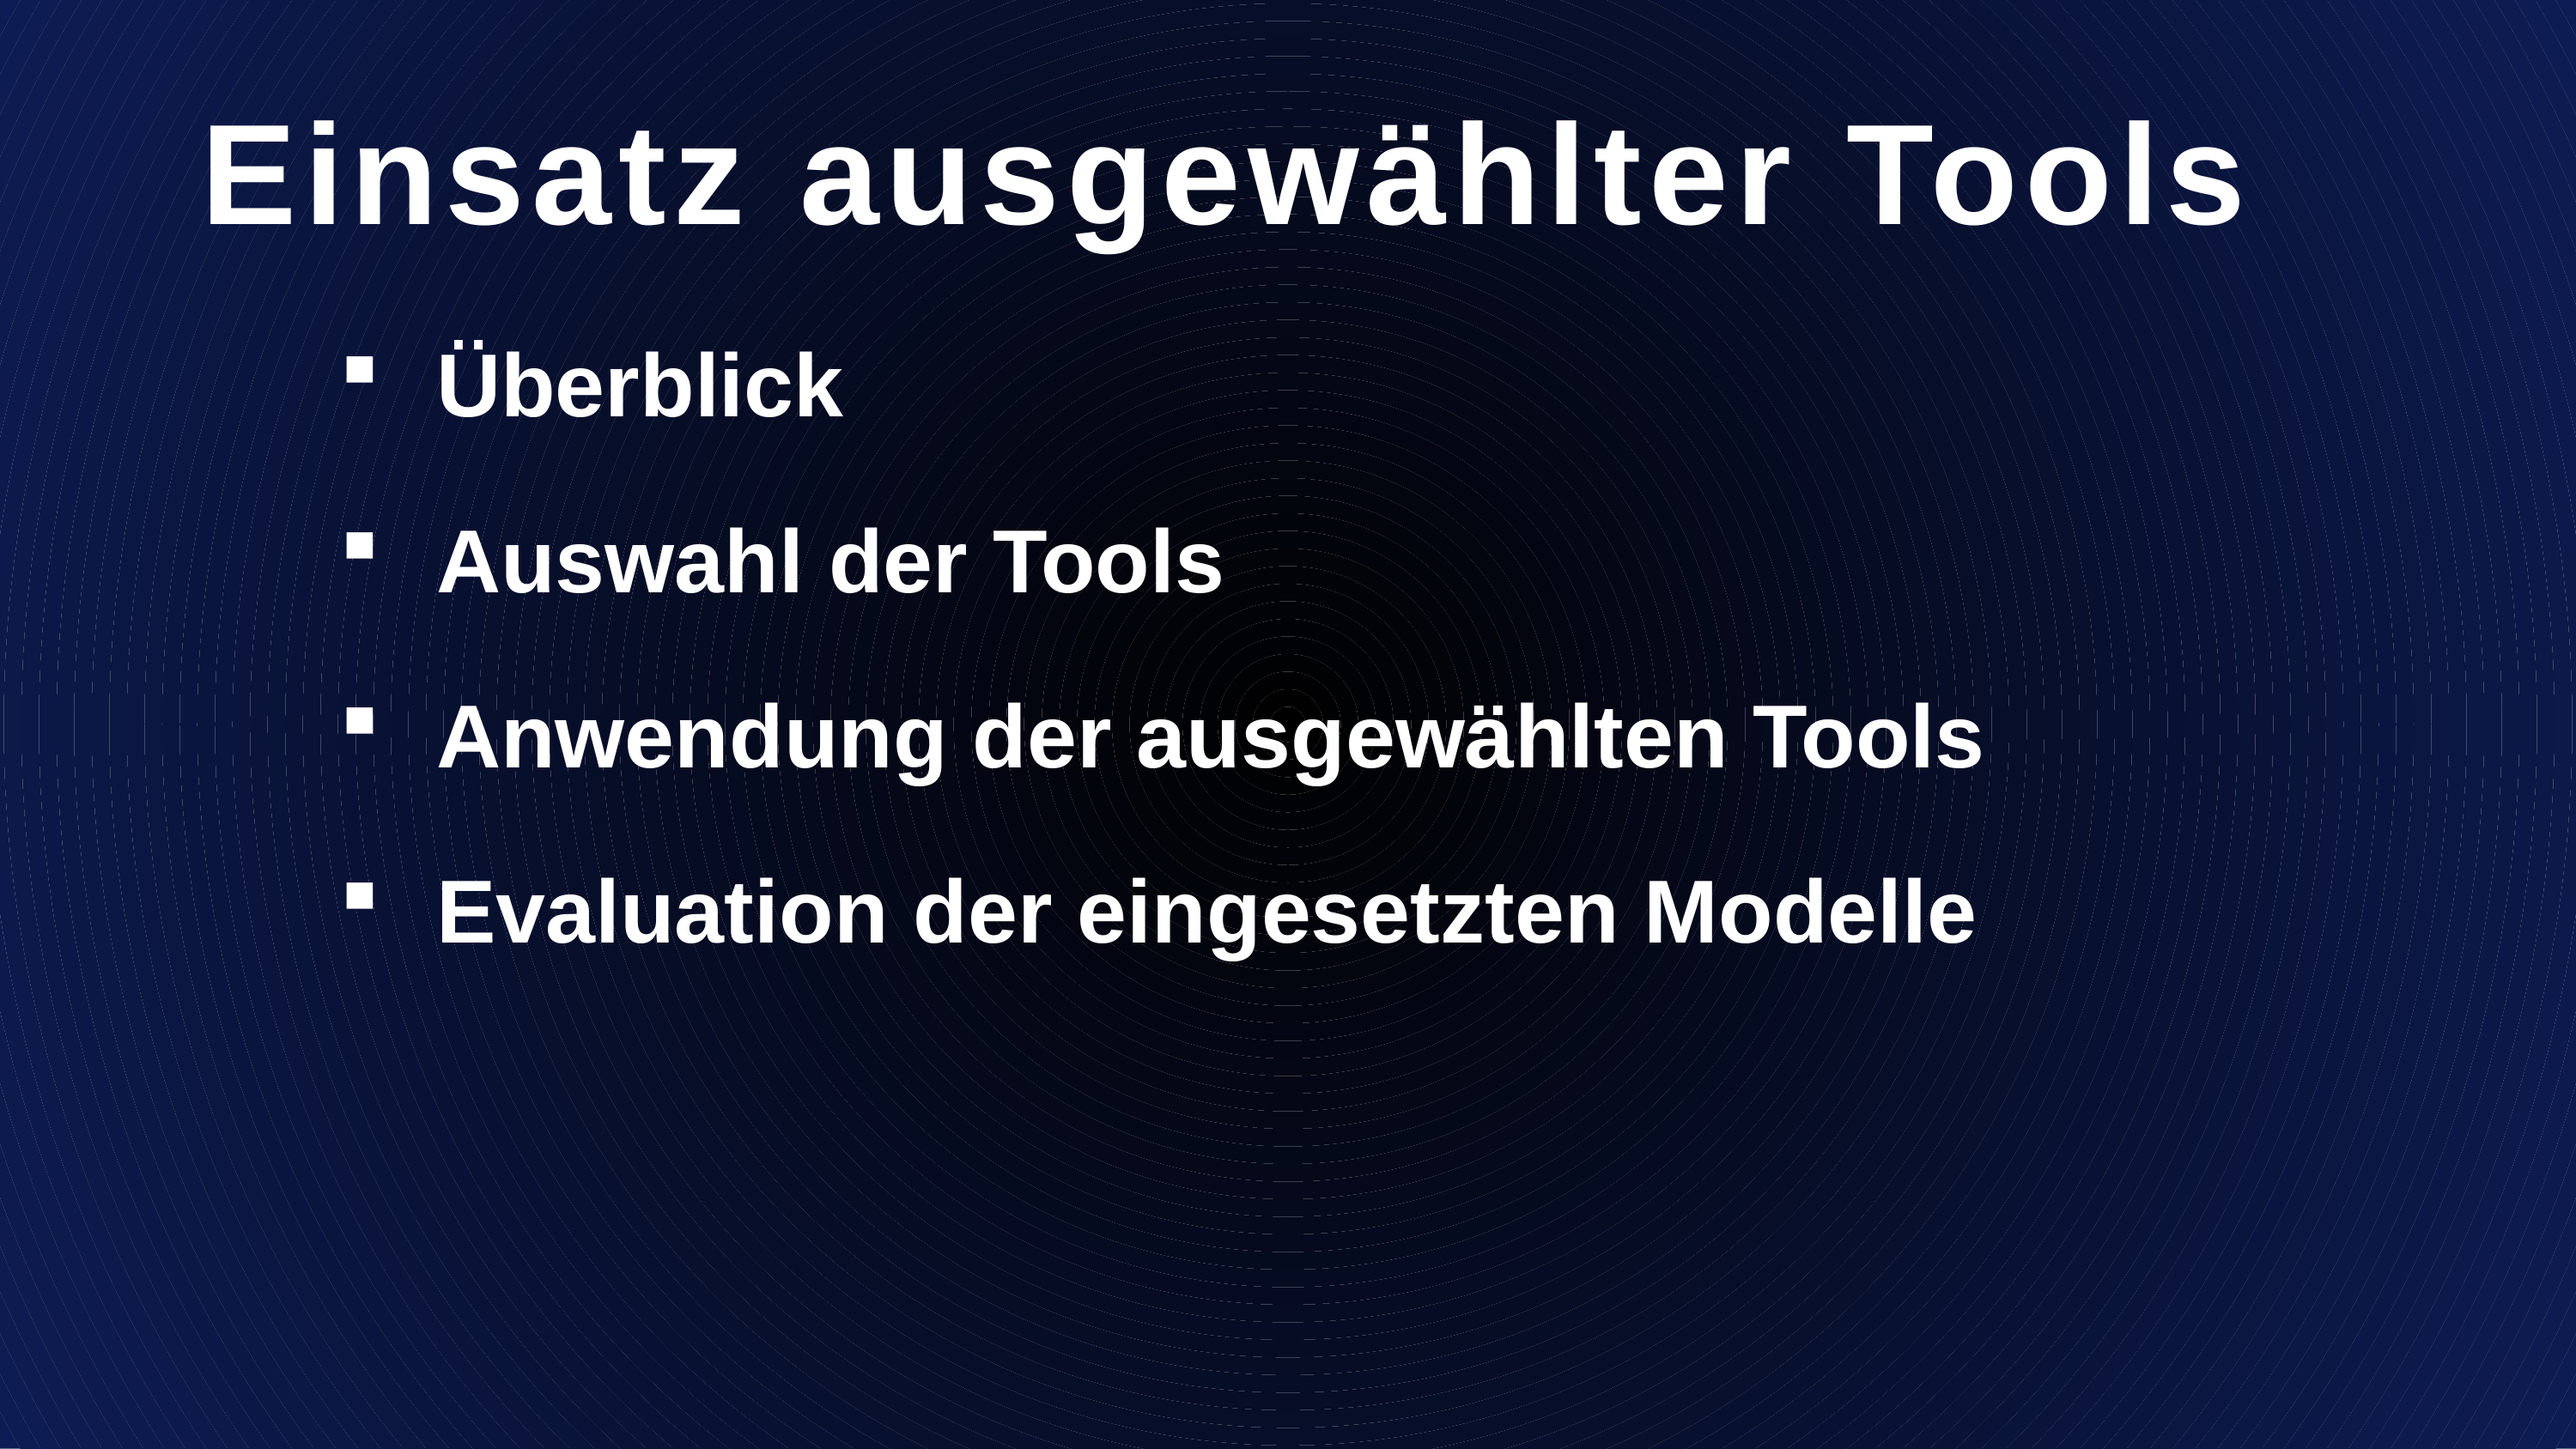

Einsatz ausgewählter Tools
Überblick

Auswahl der Tools

Anwendung der ausgewählten Tools

Evaluation der eingesetzten Modelle